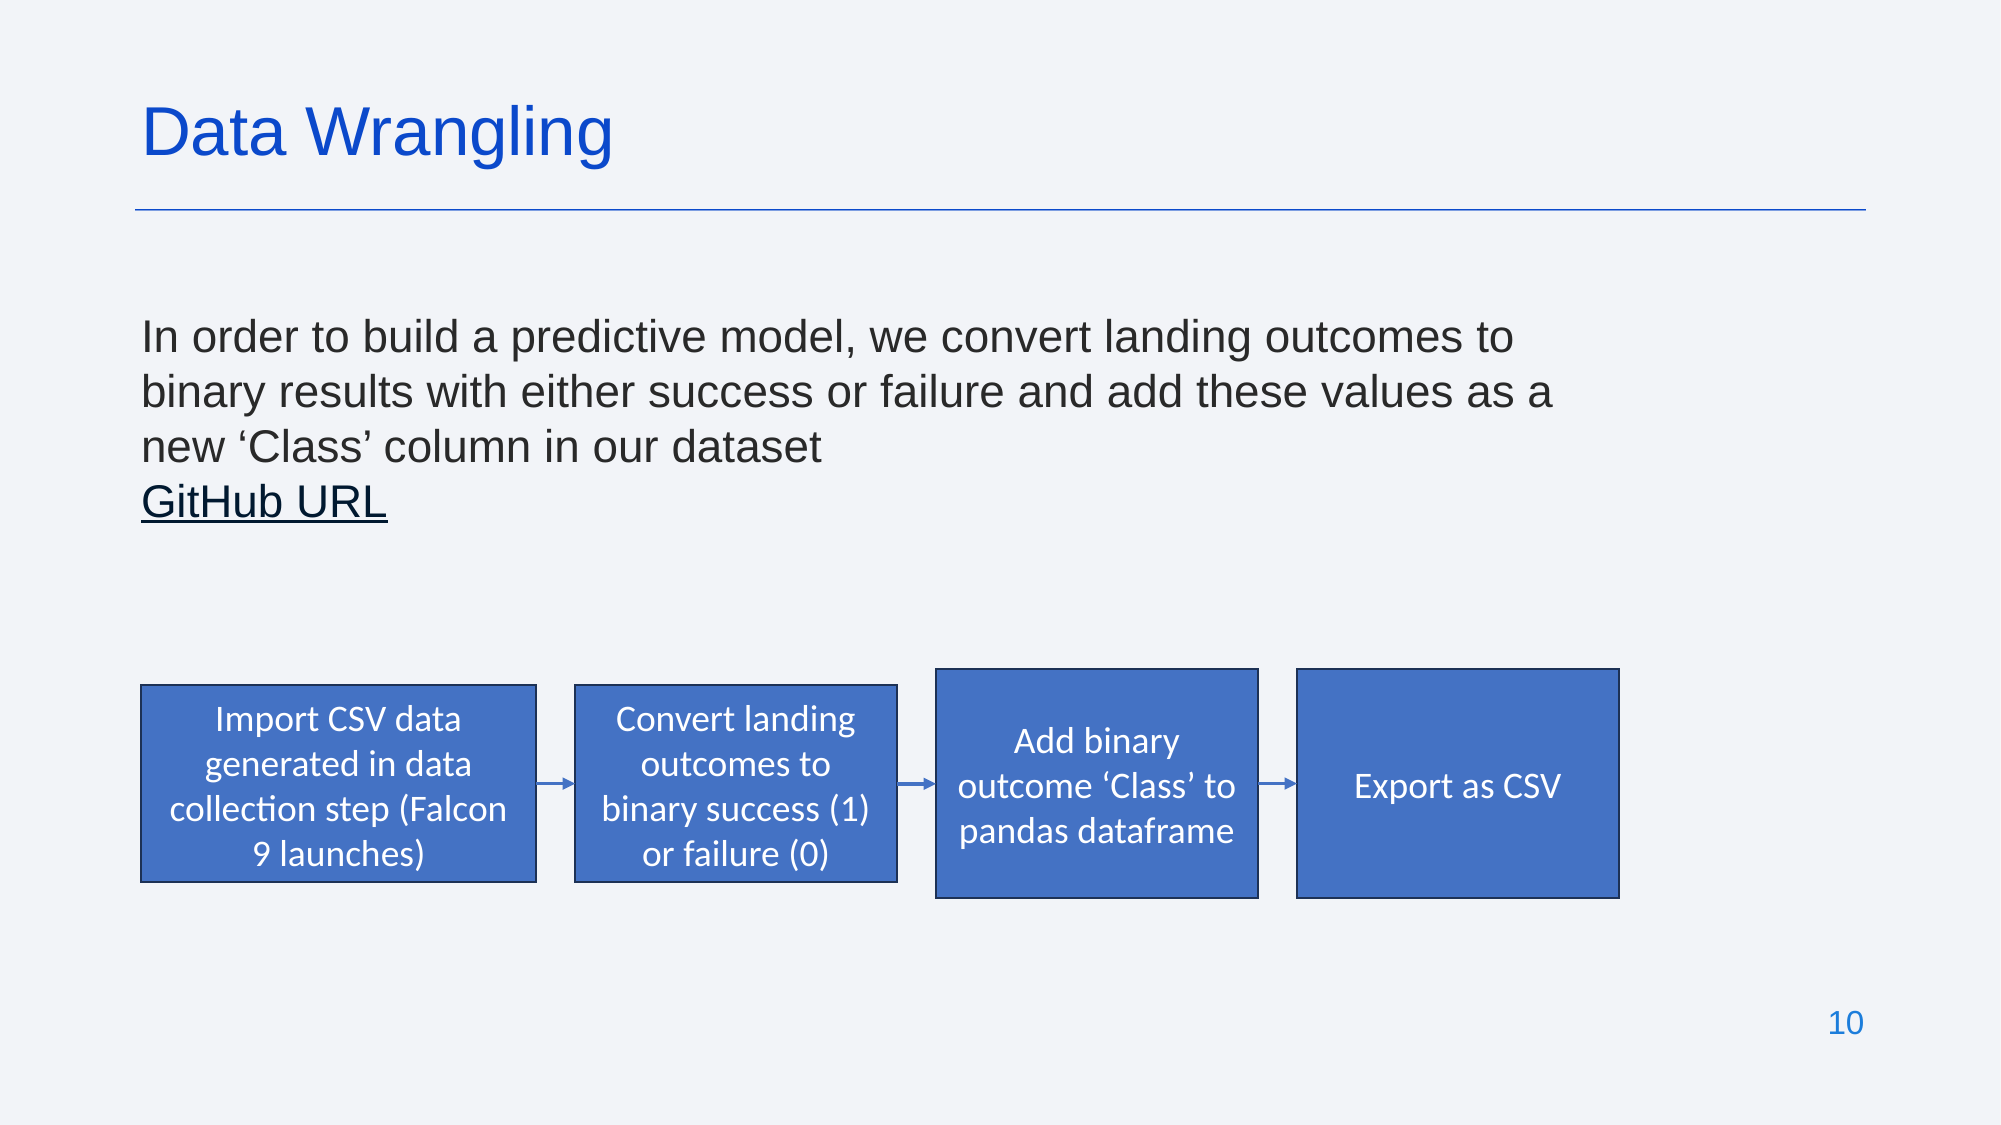

Data Wrangling
In order to build a predictive model, we convert landing outcomes to binary results with either success or failure and add these values as a new ‘Class’ column in our dataset
GitHub URL

Add binary outcome ‘Class’ to pandas dataframe
Export as CSV
Import CSV data generated in data collection step (Falcon 9 launches)
Convert landing outcomes to binary success (1) or failure (0)
10